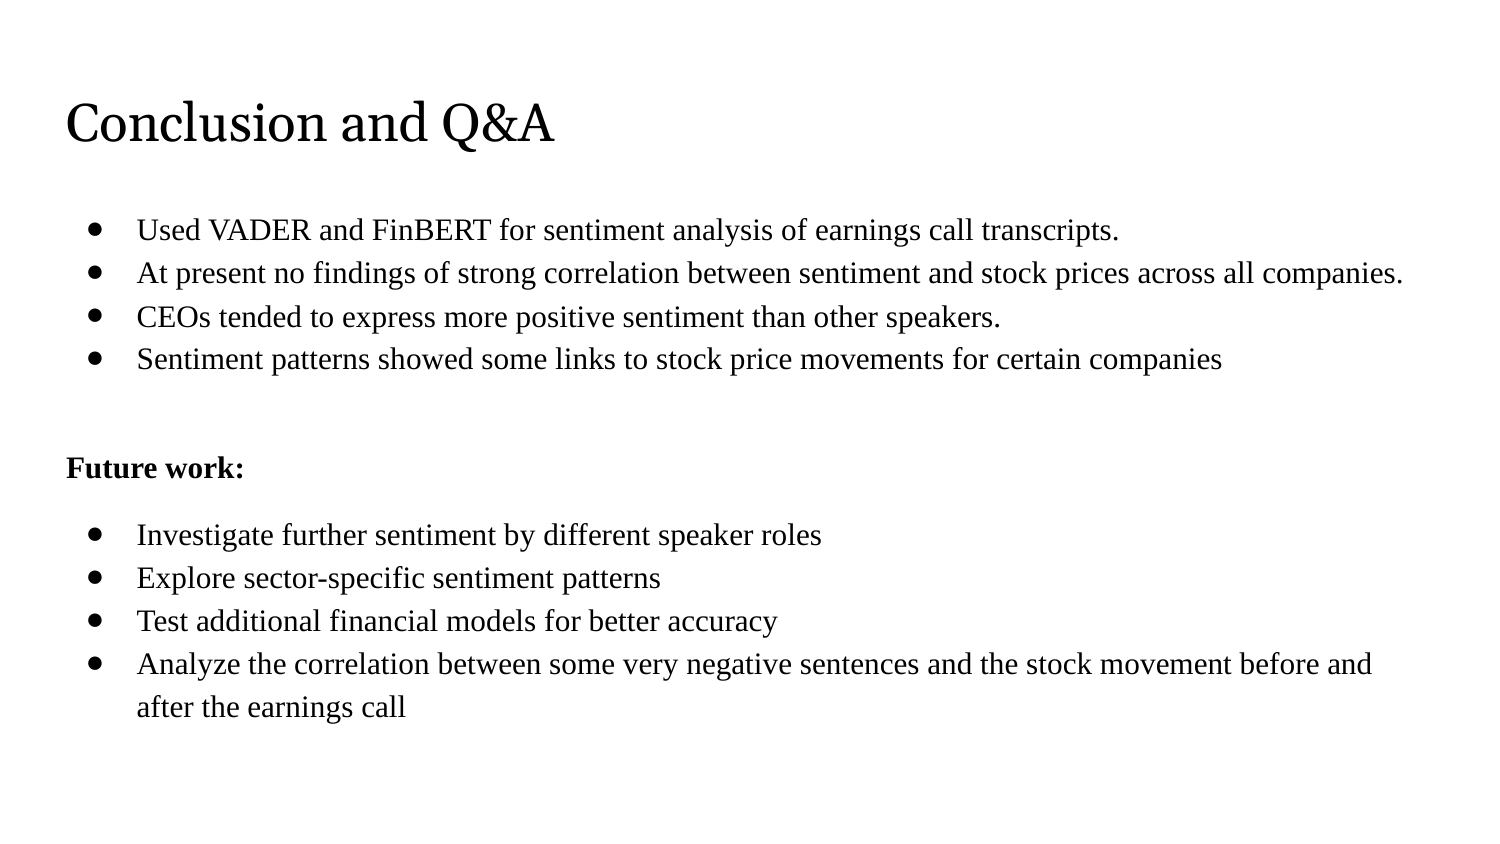

# Conclusion and Q&A
Used VADER and FinBERT for sentiment analysis of earnings call transcripts.
At present no findings of strong correlation between sentiment and stock prices across all companies.
CEOs tended to express more positive sentiment than other speakers.
Sentiment patterns showed some links to stock price movements for certain companies

Future work:
Investigate further sentiment by different speaker roles
Explore sector-specific sentiment patterns
Test additional financial models for better accuracy
Analyze the correlation between some very negative sentences and the stock movement before and after the earnings call